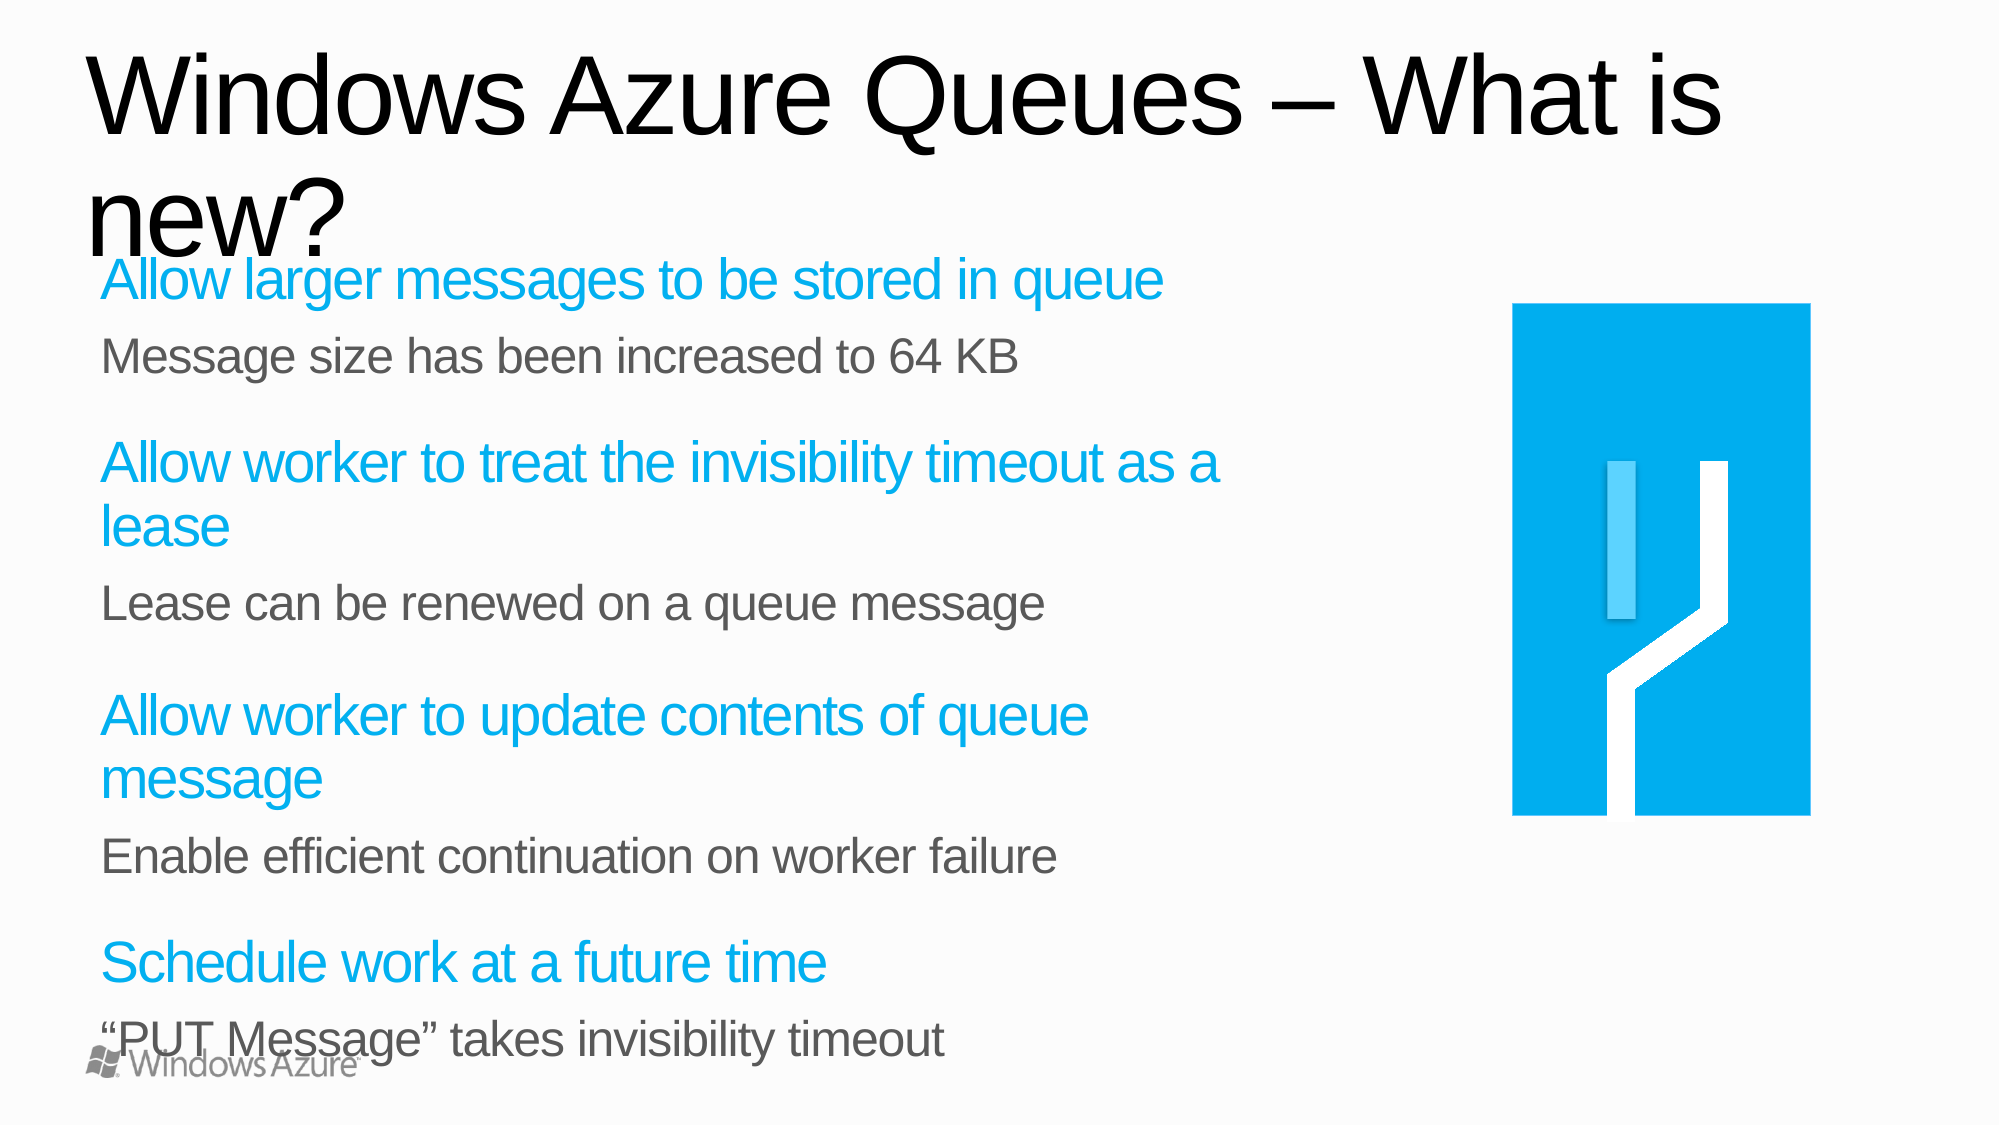

# Windows Azure Queues – What is new?
Allow larger messages to be stored in queue
Message size has been increased to 64 KB

Allow worker to treat the invisibility timeout as a lease
Lease can be renewed on a queue message

Allow worker to update contents of queue message
Enable efficient continuation on worker failure

Schedule work at a future time
“PUT Message” takes invisibility timeout